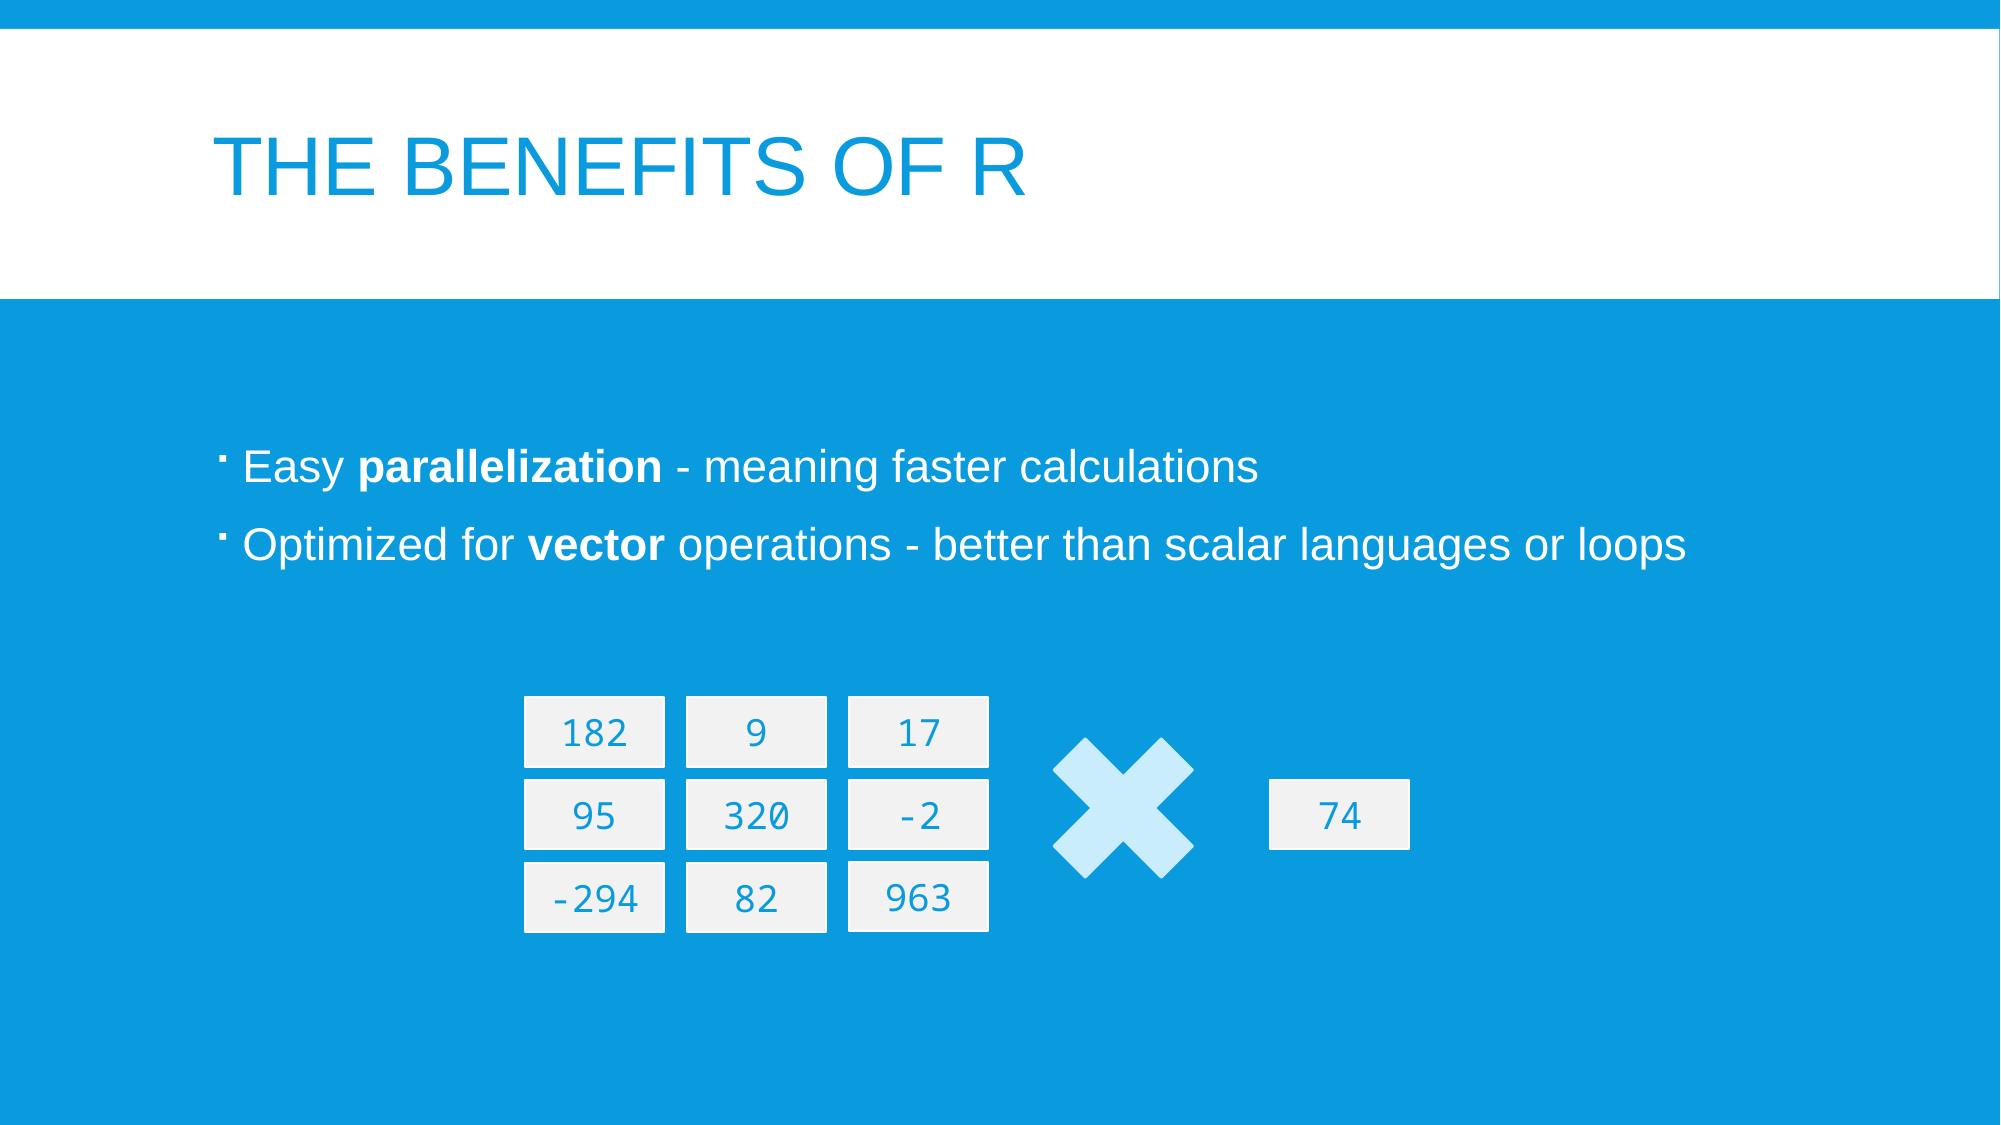

# THE BENEFITS OF R
Easy parallelization - meaning faster calculations
Optimized for vector operations - better than scalar languages or loops
17
9
182

95
320
-2
74
963
82
-294